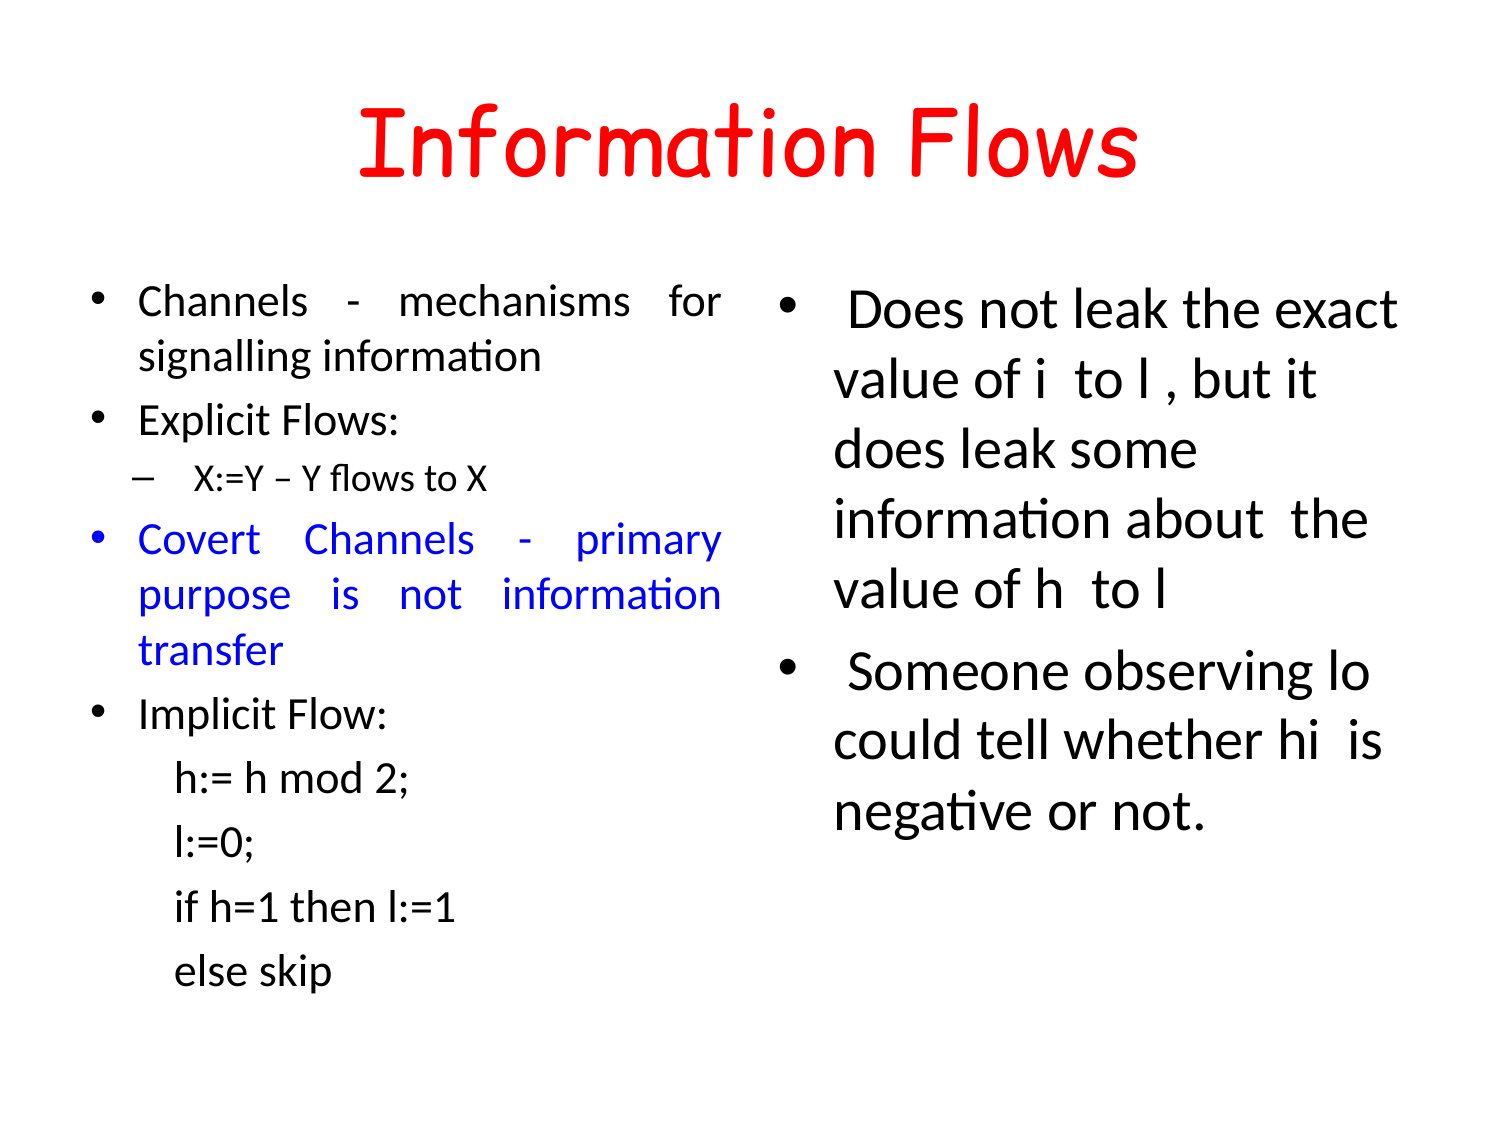

# Information Flows
Channels - mechanisms for signalling information
Explicit Flows:
X:=Y – Y flows to X
Covert Channels - primary purpose is not information transfer
Implicit Flow:
        h:= h mod 2;
        l:=0;
        if h=1 then l:=1
        else skip
 Does not leak the exact value of i  to l , but it does leak some information about  the value of h  to l
 Someone observing lo  could tell whether hi  is negative or not.